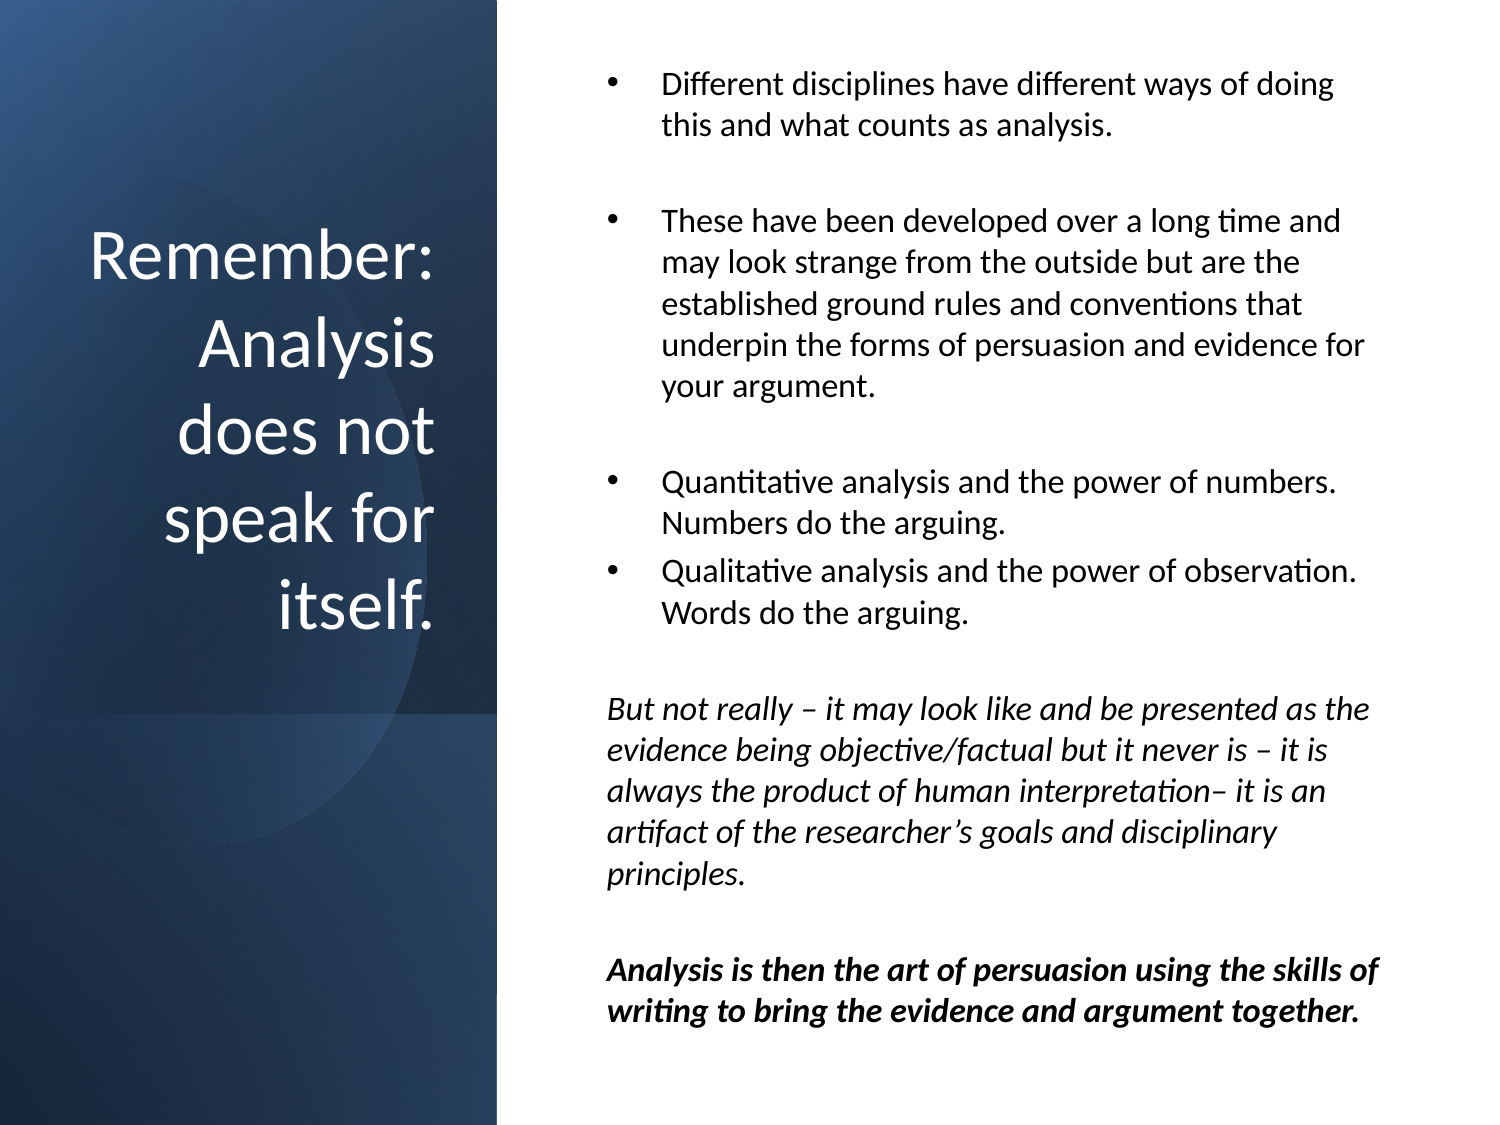

Different disciplines have different ways of doing this and what counts as analysis.

These have been developed over a long time and may look strange from the outside but are the established ground rules and conventions that underpin the forms of persuasion and evidence for your argument.

Quantitative analysis and the power of numbers. Numbers do the arguing.
Qualitative analysis and the power of observation. Words do the arguing.

But not really – it may look like and be presented as the evidence being objective/factual but it never is – it is always the product of human interpretation– it is an artifact of the researcher’s goals and disciplinary principles.

Analysis is then the art of persuasion using the skills of writing to bring the evidence and argument together.

# Remember: Analysis does not speak for itself.